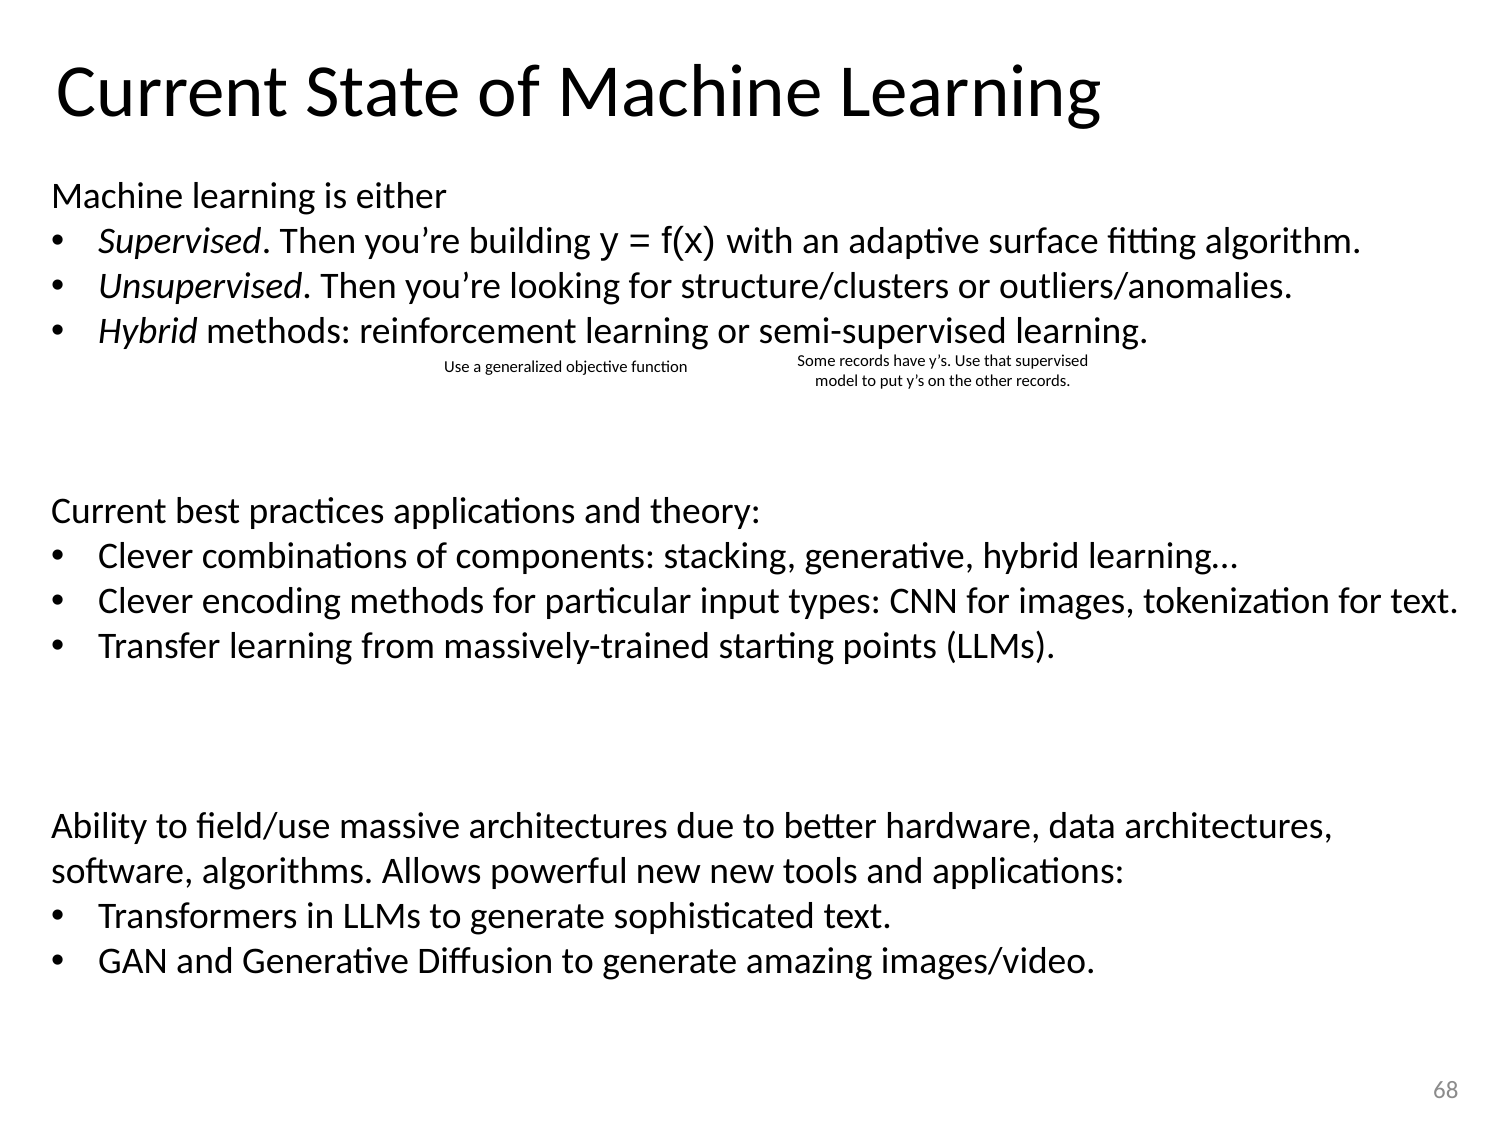

# Current State of Machine Learning
Machine learning is either
Supervised. Then you’re building y = f(x) with an adaptive surface fitting algorithm.
Unsupervised. Then you’re looking for structure/clusters or outliers/anomalies.
Hybrid methods: reinforcement learning or semi-supervised learning.

Current best practices applications and theory:
Clever combinations of components: stacking, generative, hybrid learning…
Clever encoding methods for particular input types: CNN for images, tokenization for text.
Transfer learning from massively-trained starting points (LLMs).

Ability to field/use massive architectures due to better hardware, data architectures, software, algorithms. Allows powerful new new tools and applications:
Transformers in LLMs to generate sophisticated text.
GAN and Generative Diffusion to generate amazing images/video.

Some records have y’s. Use that supervised model to put y’s on the other records.
Use a generalized objective function
68